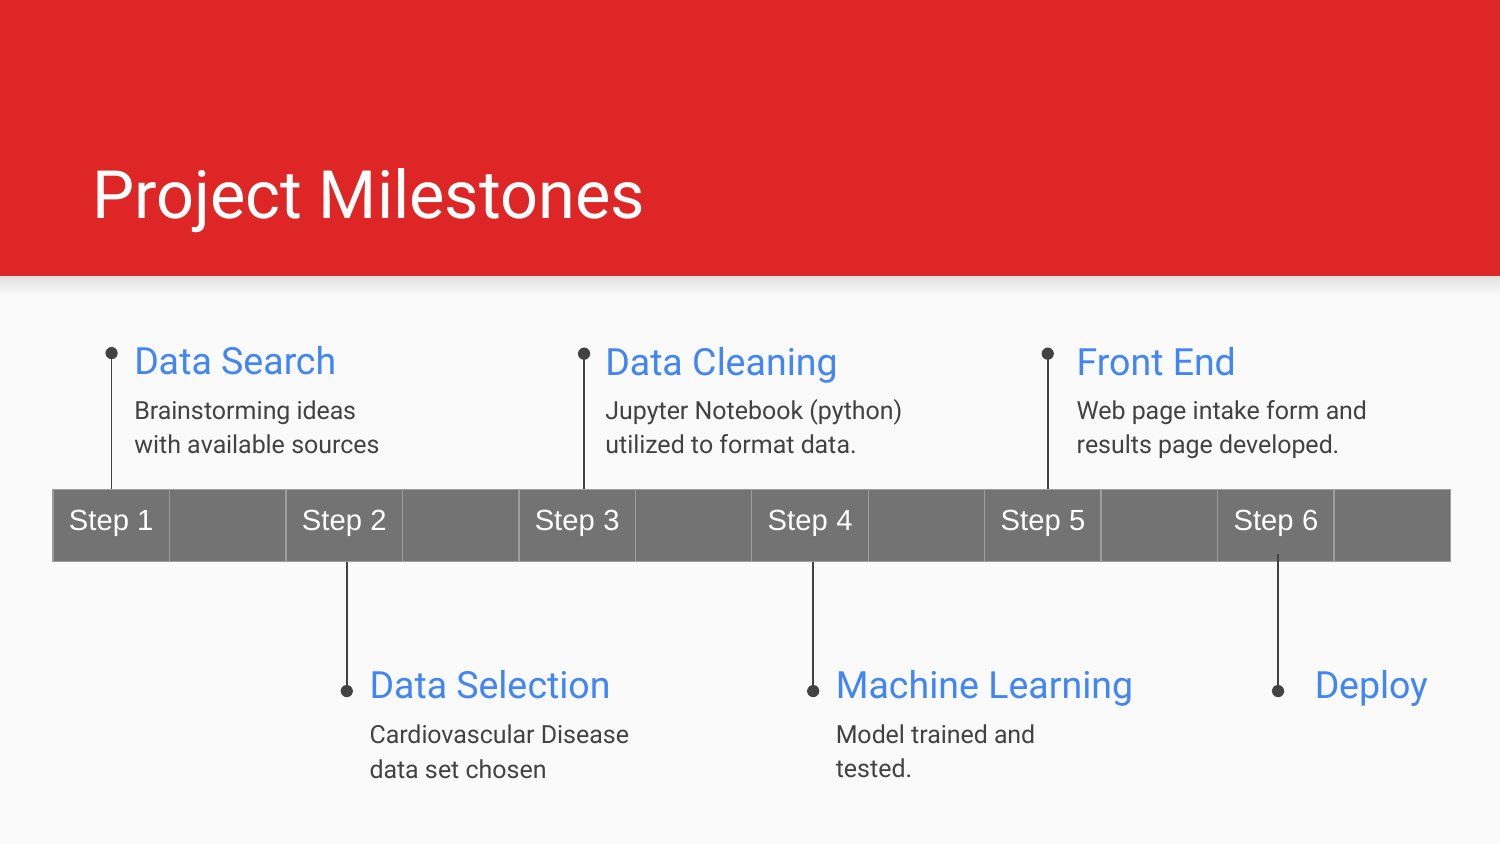

# Project Milestones
Data Search
Data Cleaning
Front End
Brainstorming ideas with available sources
Jupyter Notebook (python) utilized to format data.
Web page intake form and results page developed.
| Step 1 |  | Step 2 |  | Step 3 |  | Step 4 |  | Step 5 |  | Step 6 |  |
| --- | --- | --- | --- | --- | --- | --- | --- | --- | --- | --- | --- |
Machine Learning
Data Selection
Deploy
Model trained and tested.
Cardiovascular Disease data set chosen